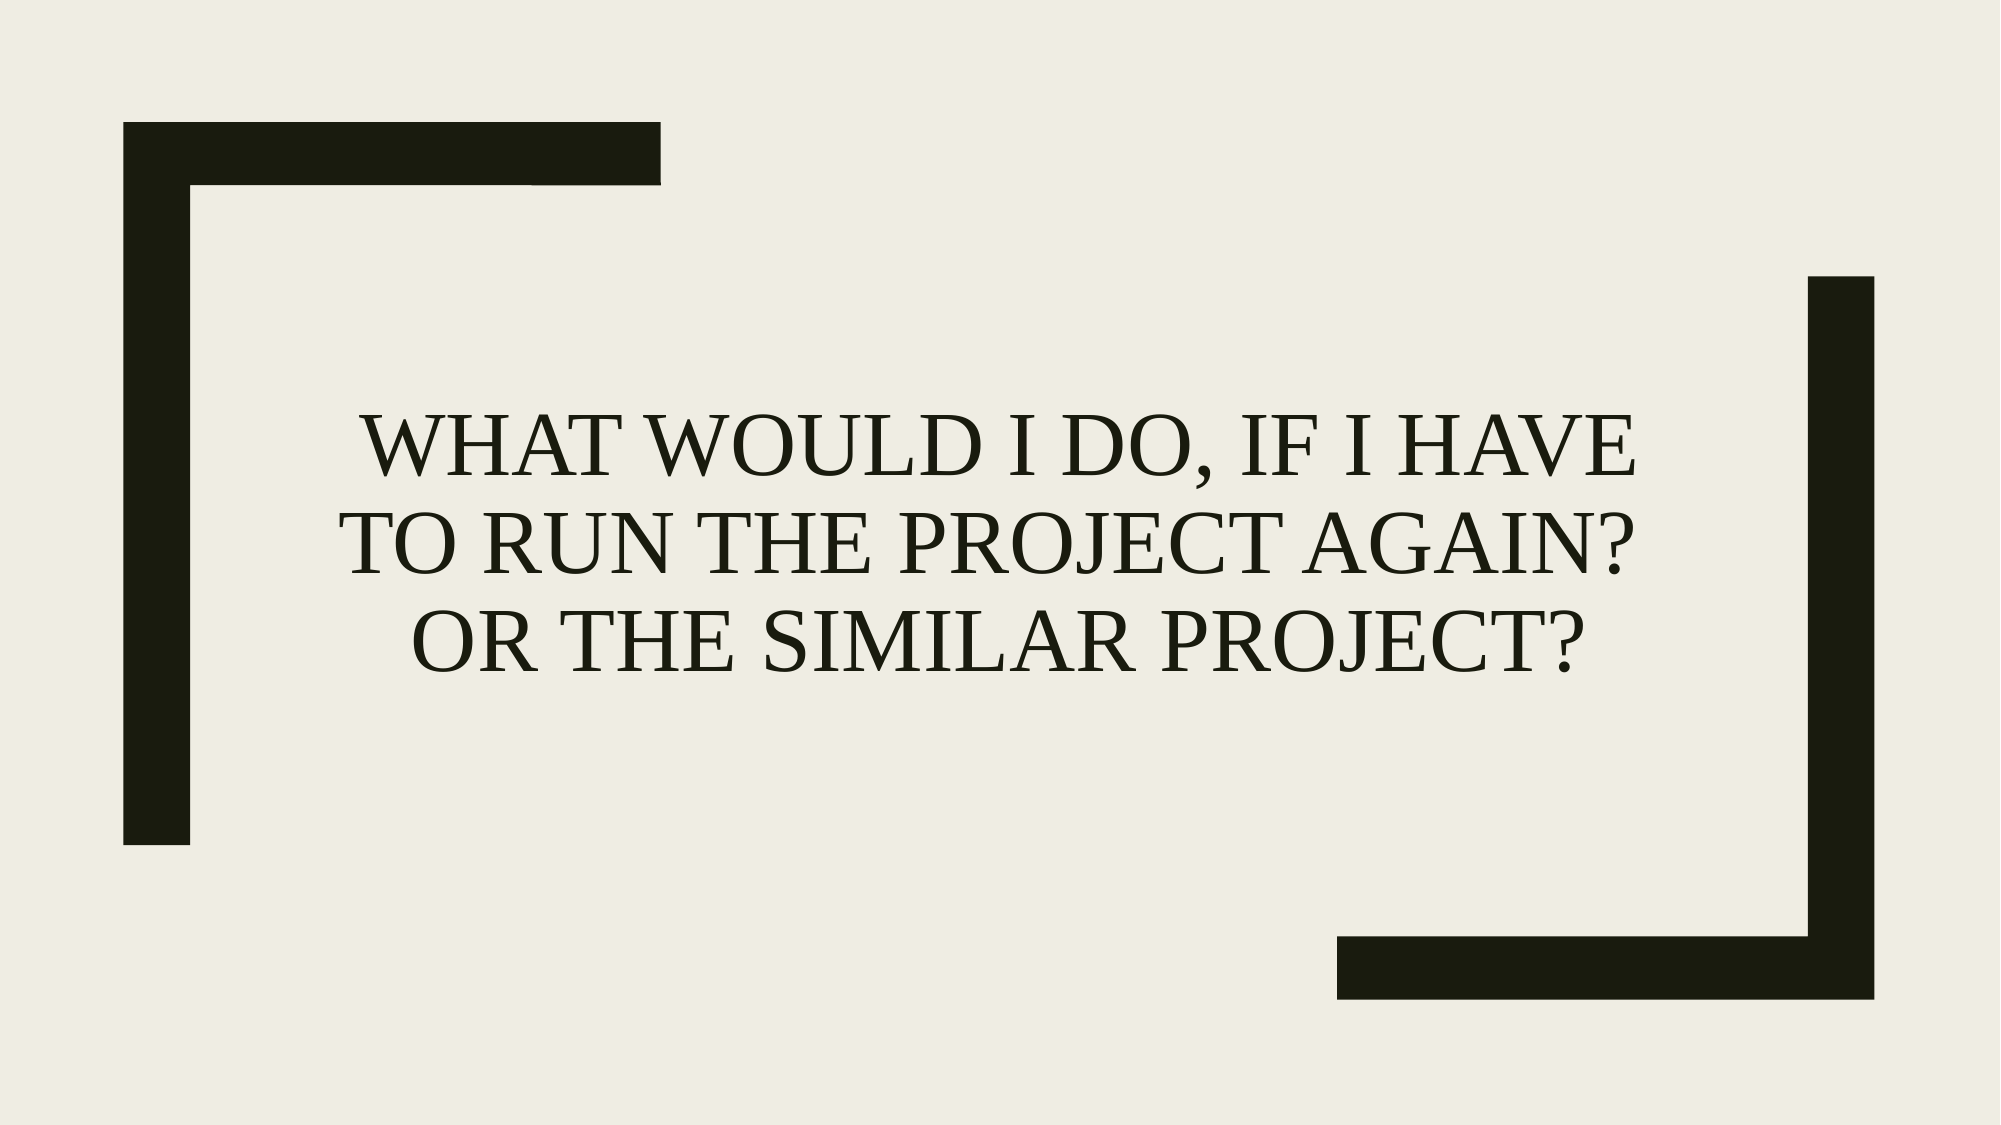

# What would I do, If I have to run the project again? Or the similar project?